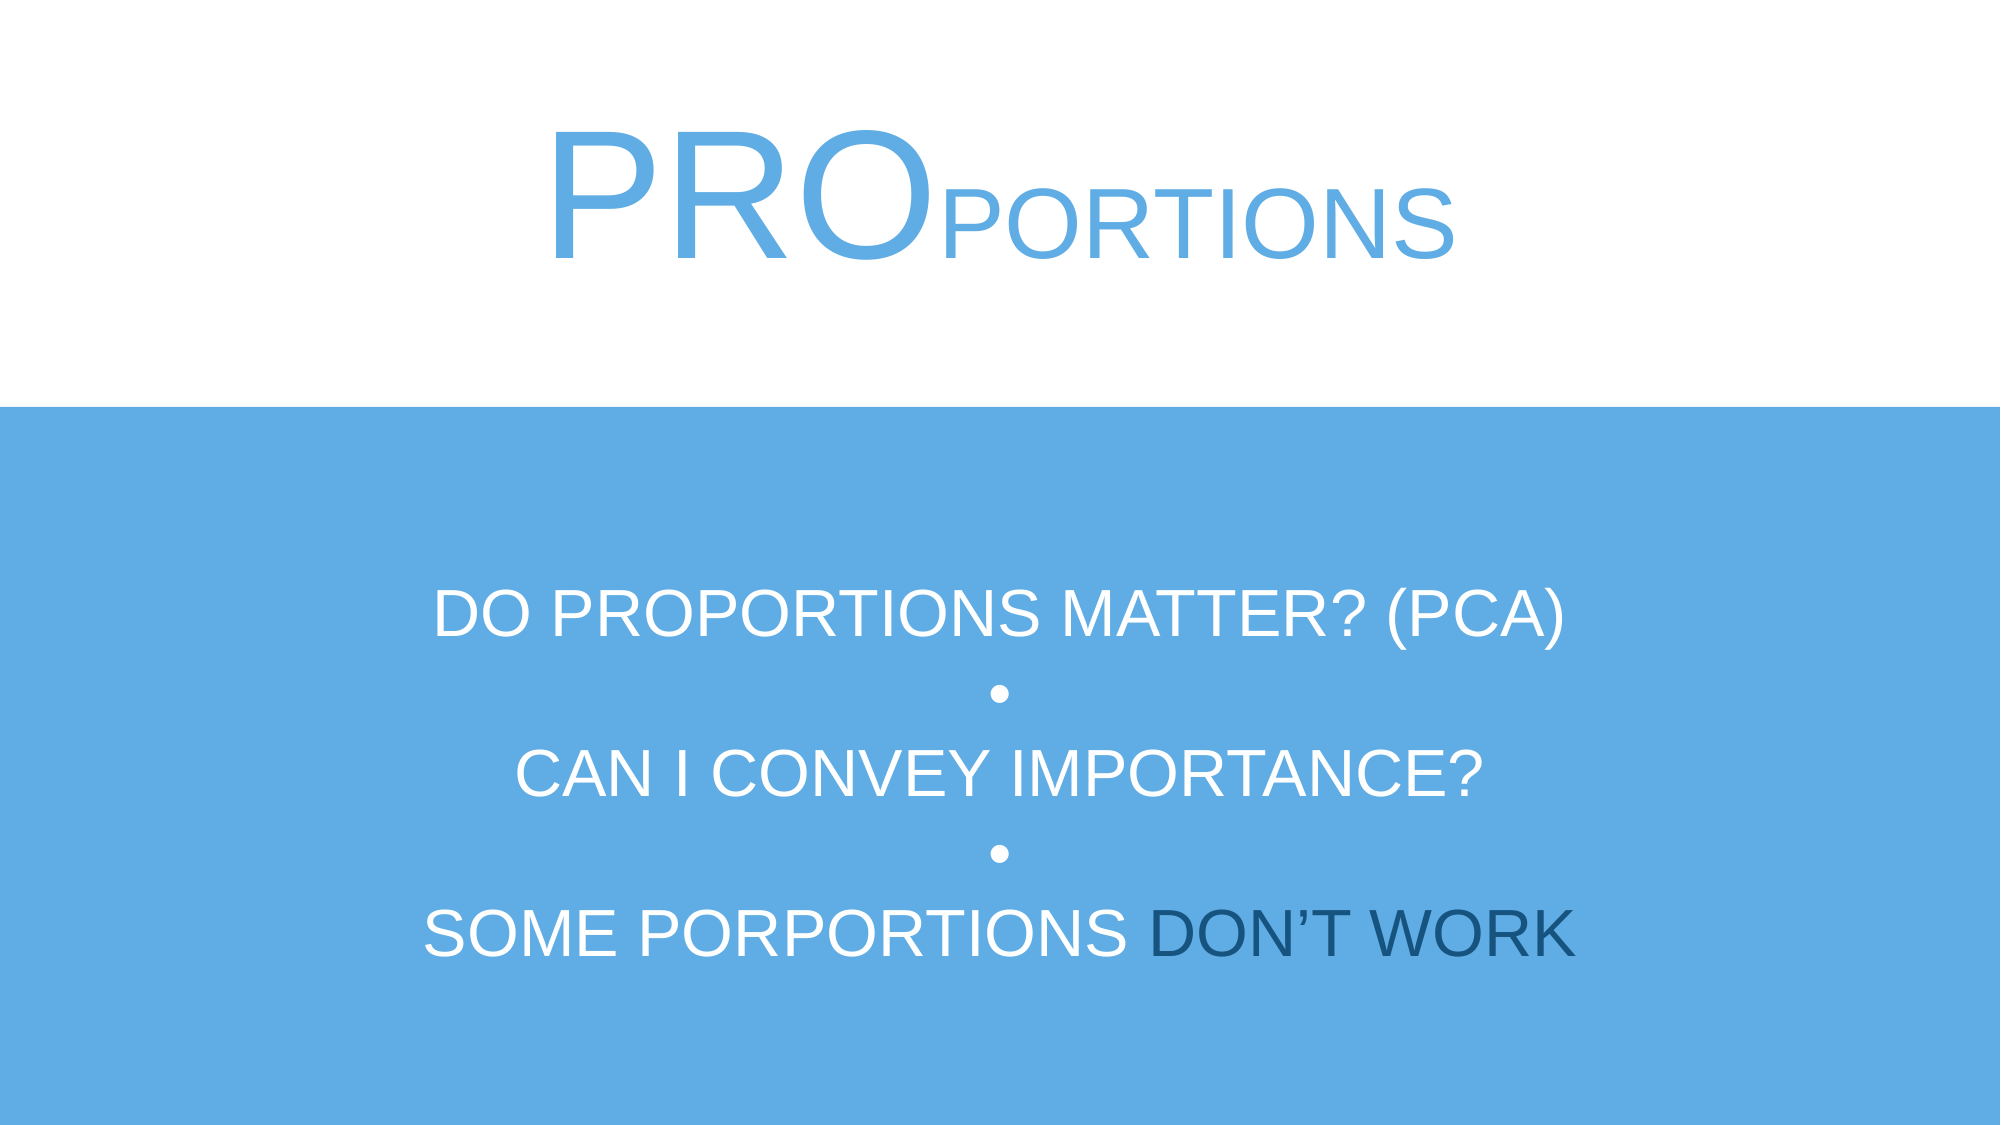

# PROPORTIONS

DO PROPORTIONS MATTER? (PCA)
•
CAN I CONVEY IMPORTANCE?
•
SOME PORPORTIONS DON’T WORK